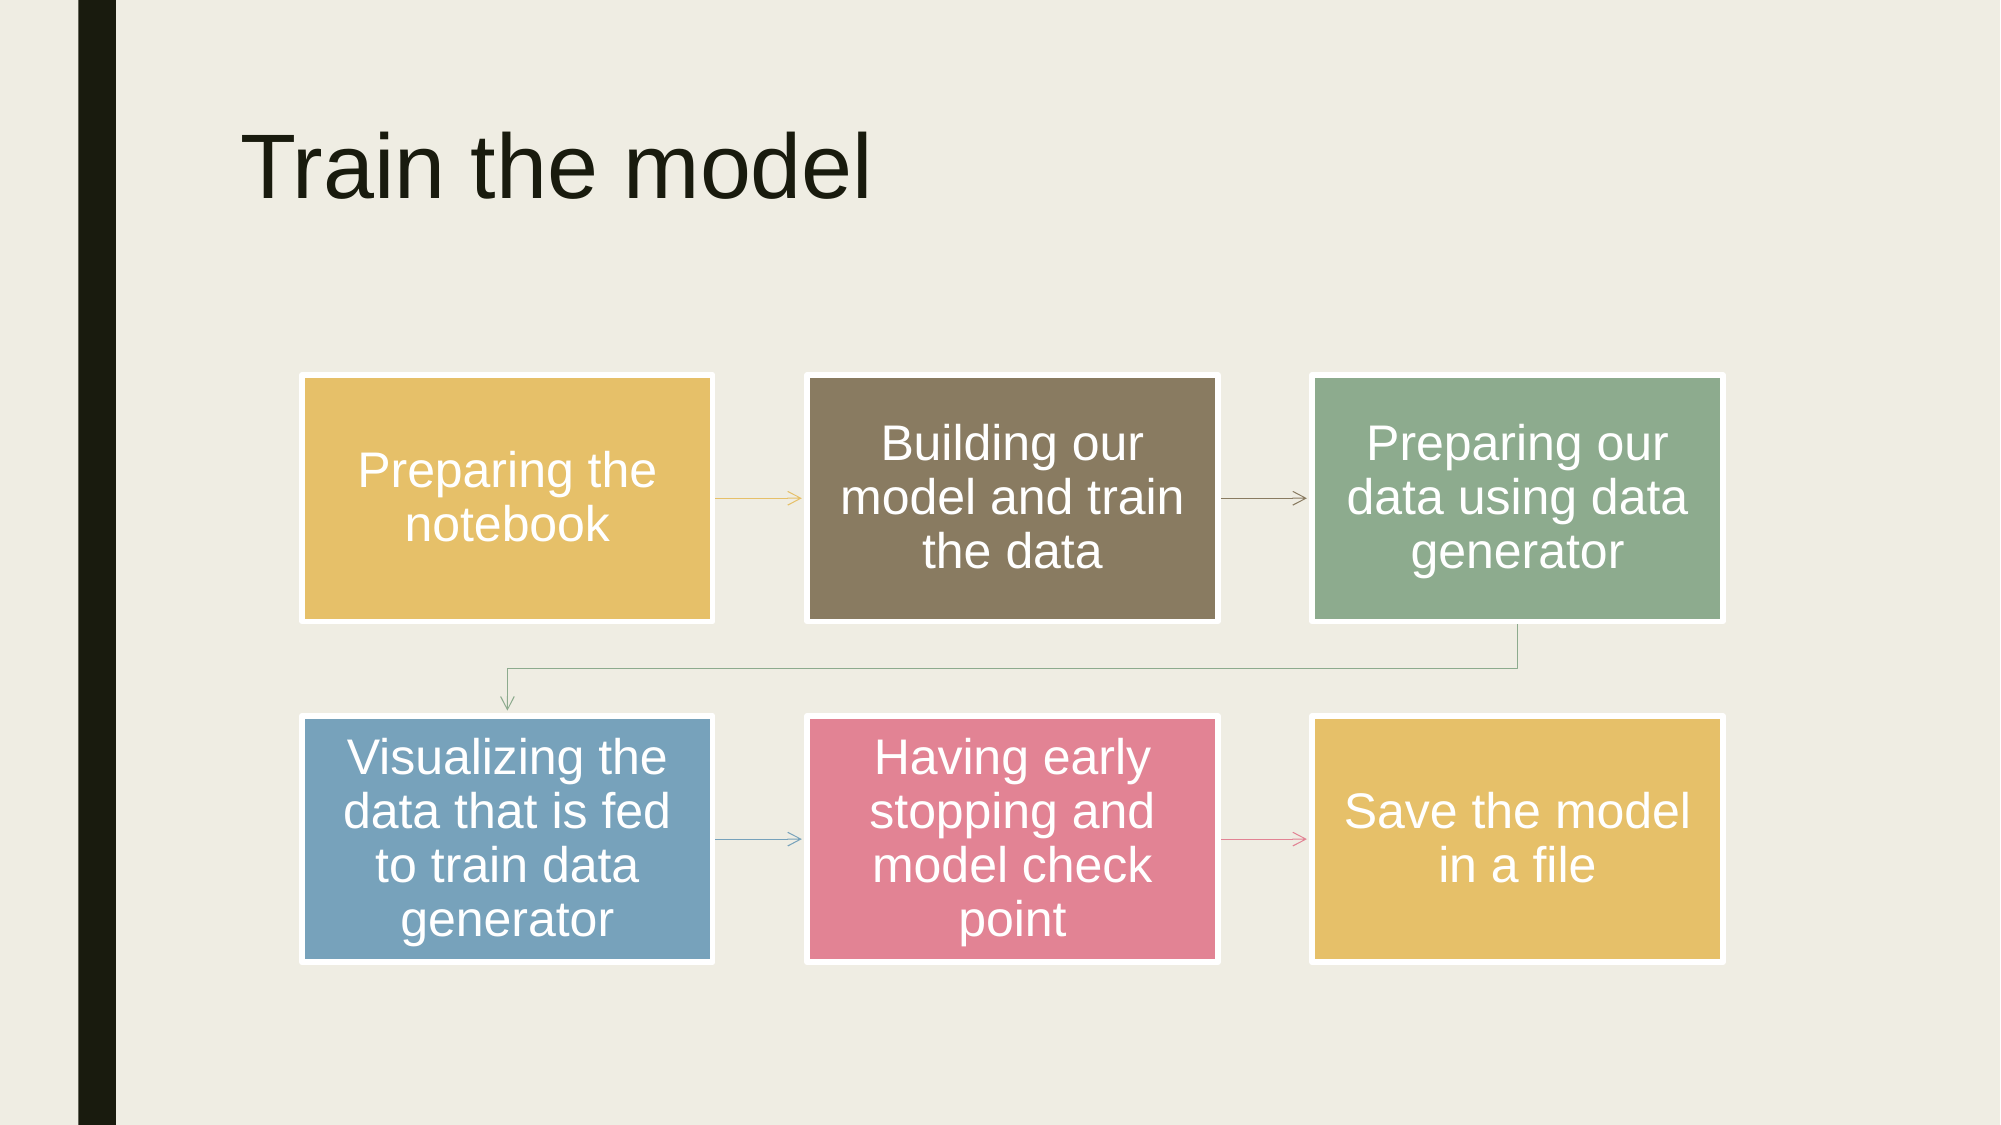

# Train the model

Preparing the notebook

Building our model and train the data

Preparing our data using data generator

Visualizing the data that is fed to train data generator

Having early stopping and model check point
Save the model in a file